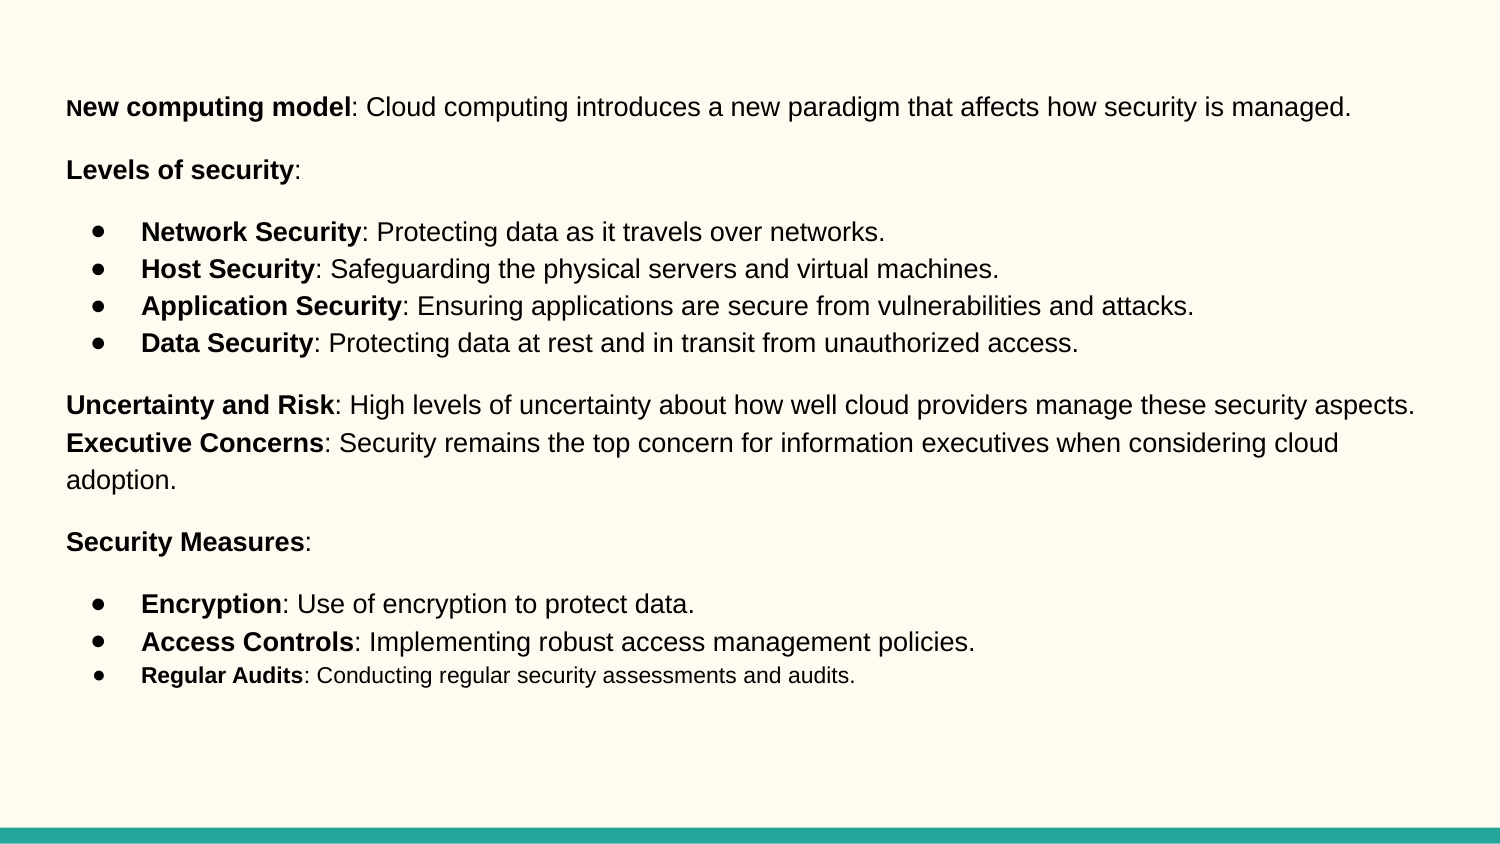

New computing model: Cloud computing introduces a new paradigm that affects how security is managed.
Levels of security:
Network Security: Protecting data as it travels over networks.
Host Security: Safeguarding the physical servers and virtual machines.
Application Security: Ensuring applications are secure from vulnerabilities and attacks.
Data Security: Protecting data at rest and in transit from unauthorized access.
Uncertainty and Risk: High levels of uncertainty about how well cloud providers manage these security aspects.
Executive Concerns: Security remains the top concern for information executives when considering cloud adoption.
Security Measures:
Encryption: Use of encryption to protect data.
Access Controls: Implementing robust access management policies.
Regular Audits: Conducting regular security assessments and audits.